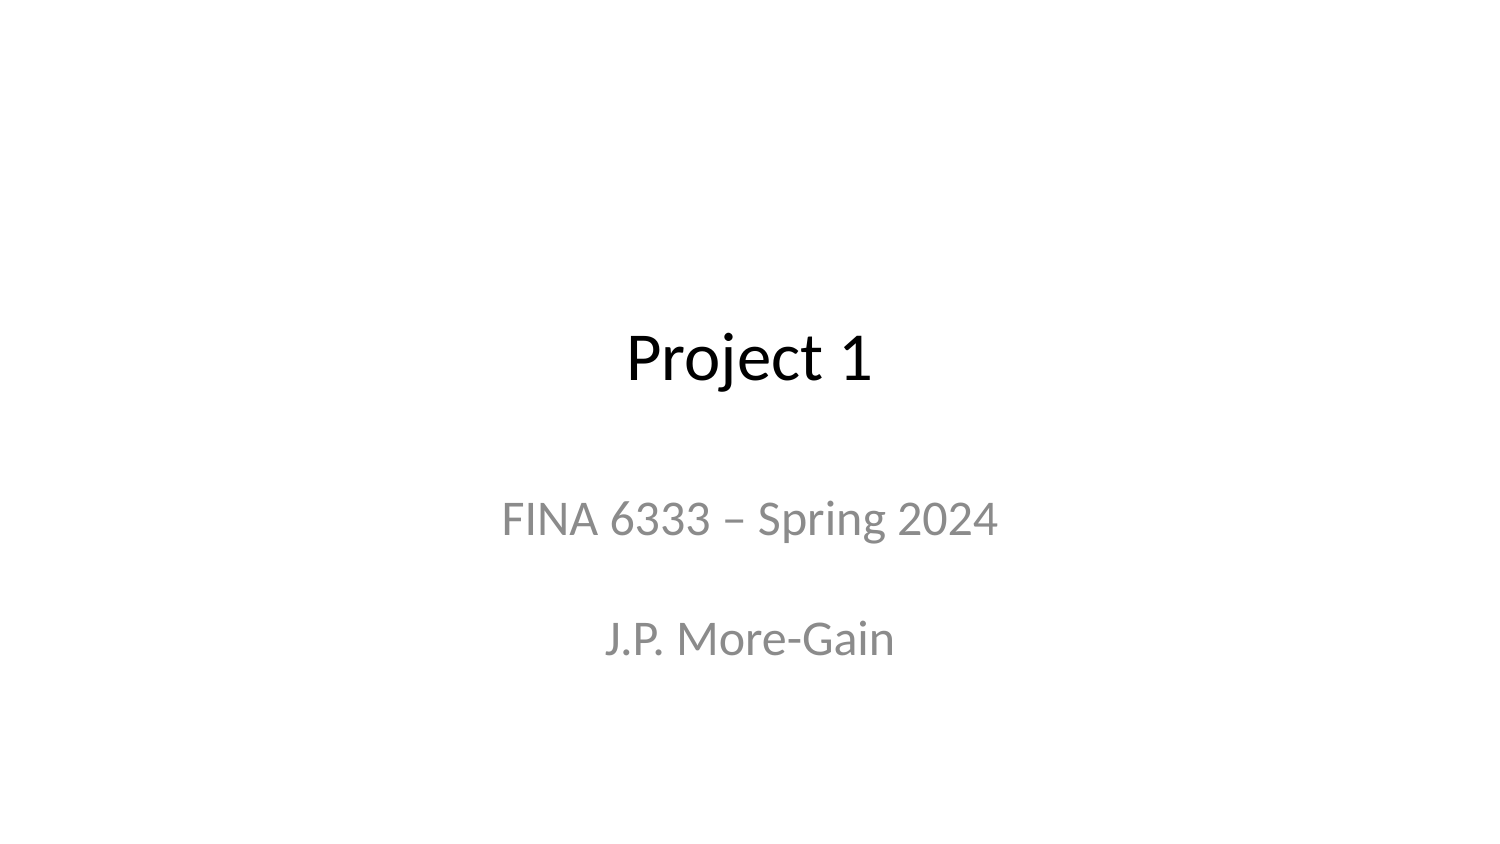

# Project 1
FINA 6333 – Spring 2024
J.P. More-Gain